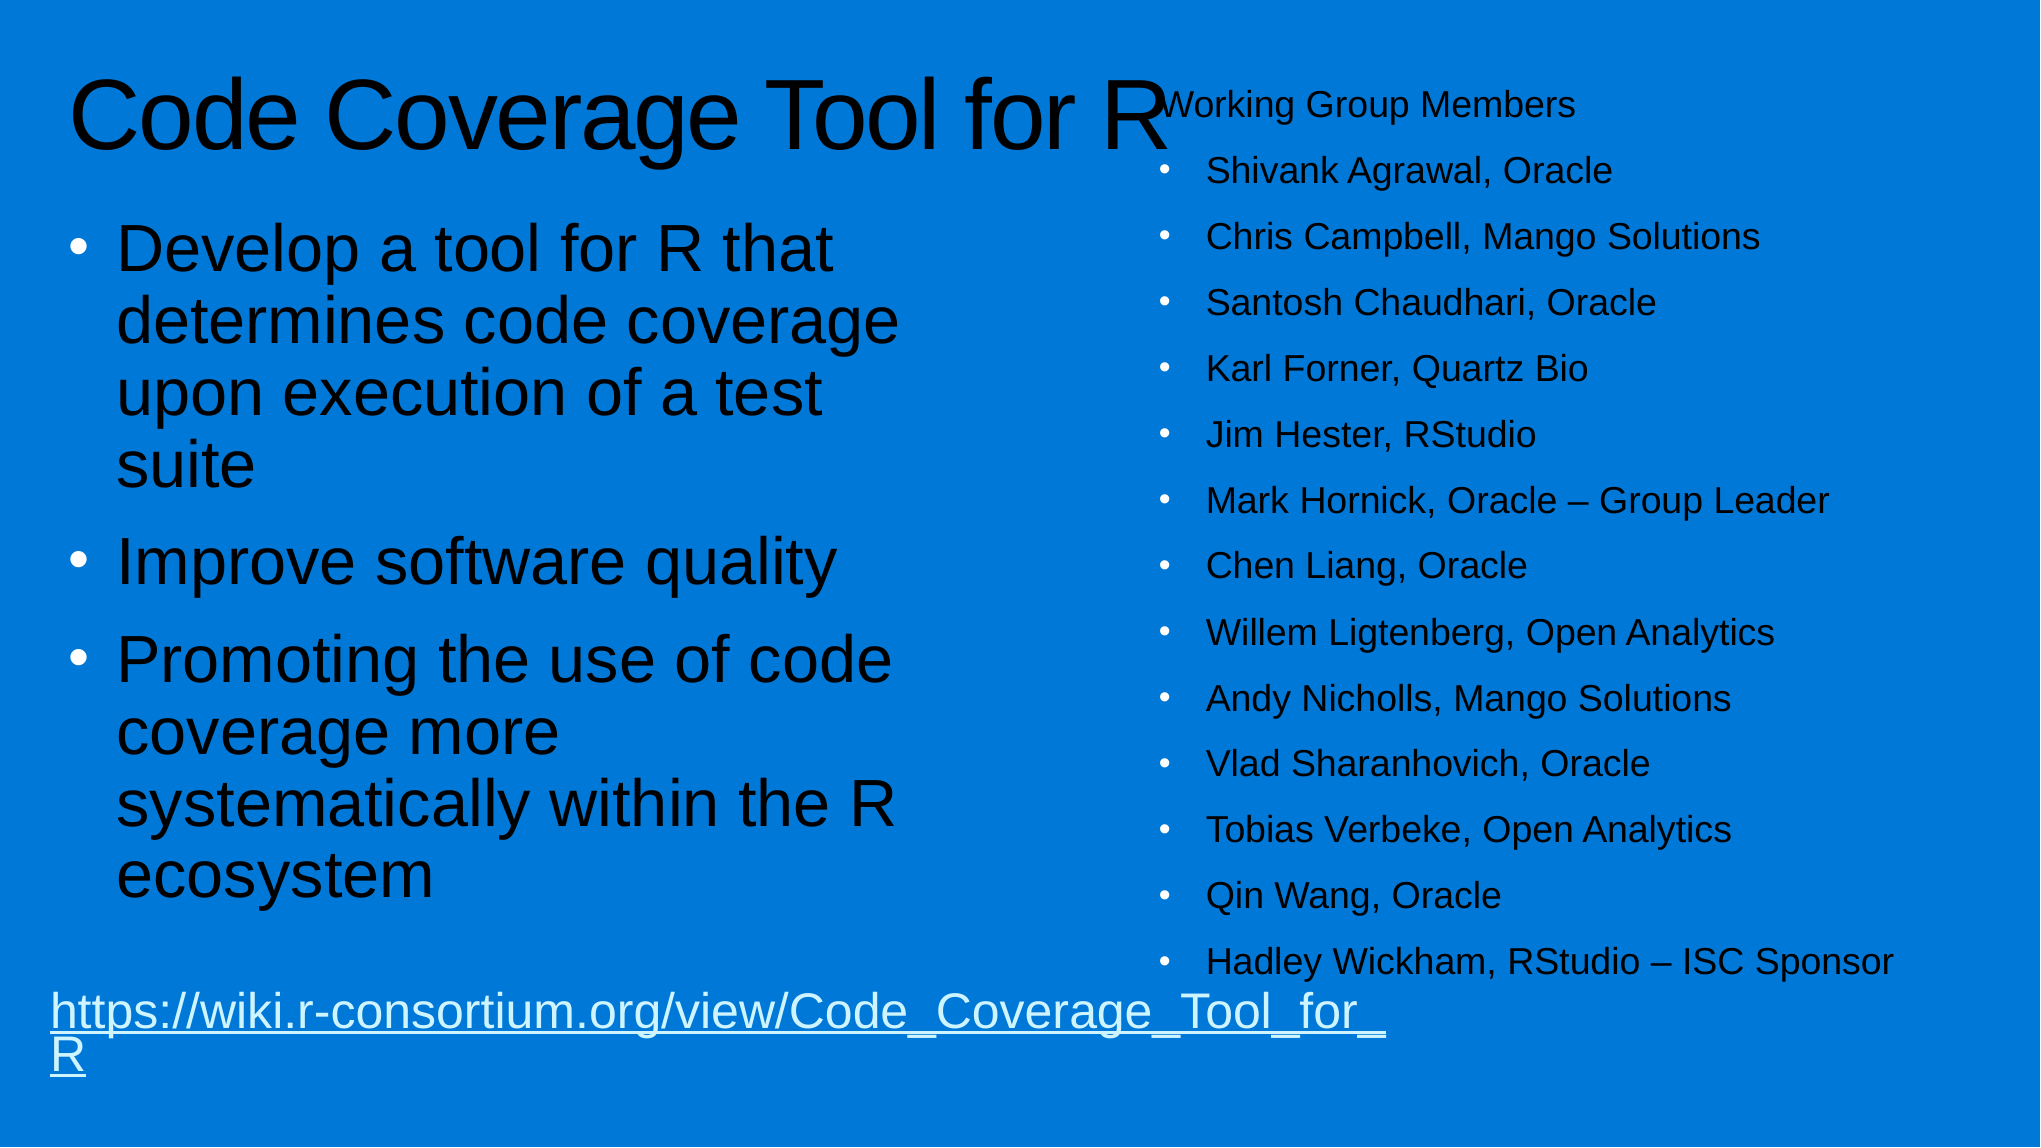

# Code Coverage Tool for R
Working Group Members
Shivank Agrawal, Oracle
Chris Campbell, Mango Solutions
Santosh Chaudhari, Oracle
Karl Forner, Quartz Bio
Jim Hester, RStudio
Mark Hornick, Oracle – Group Leader
Chen Liang, Oracle
Willem Ligtenberg, Open Analytics
Andy Nicholls, Mango Solutions
Vlad Sharanhovich, Oracle
Tobias Verbeke, Open Analytics
Qin Wang, Oracle
Hadley Wickham, RStudio – ISC Sponsor

Develop a tool for R that determines code coverage upon execution of a test suite
Improve software quality
Promoting the use of code coverage more systematically within the R ecosystem
https://wiki.r-consortium.org/view/Code_Coverage_Tool_for_R